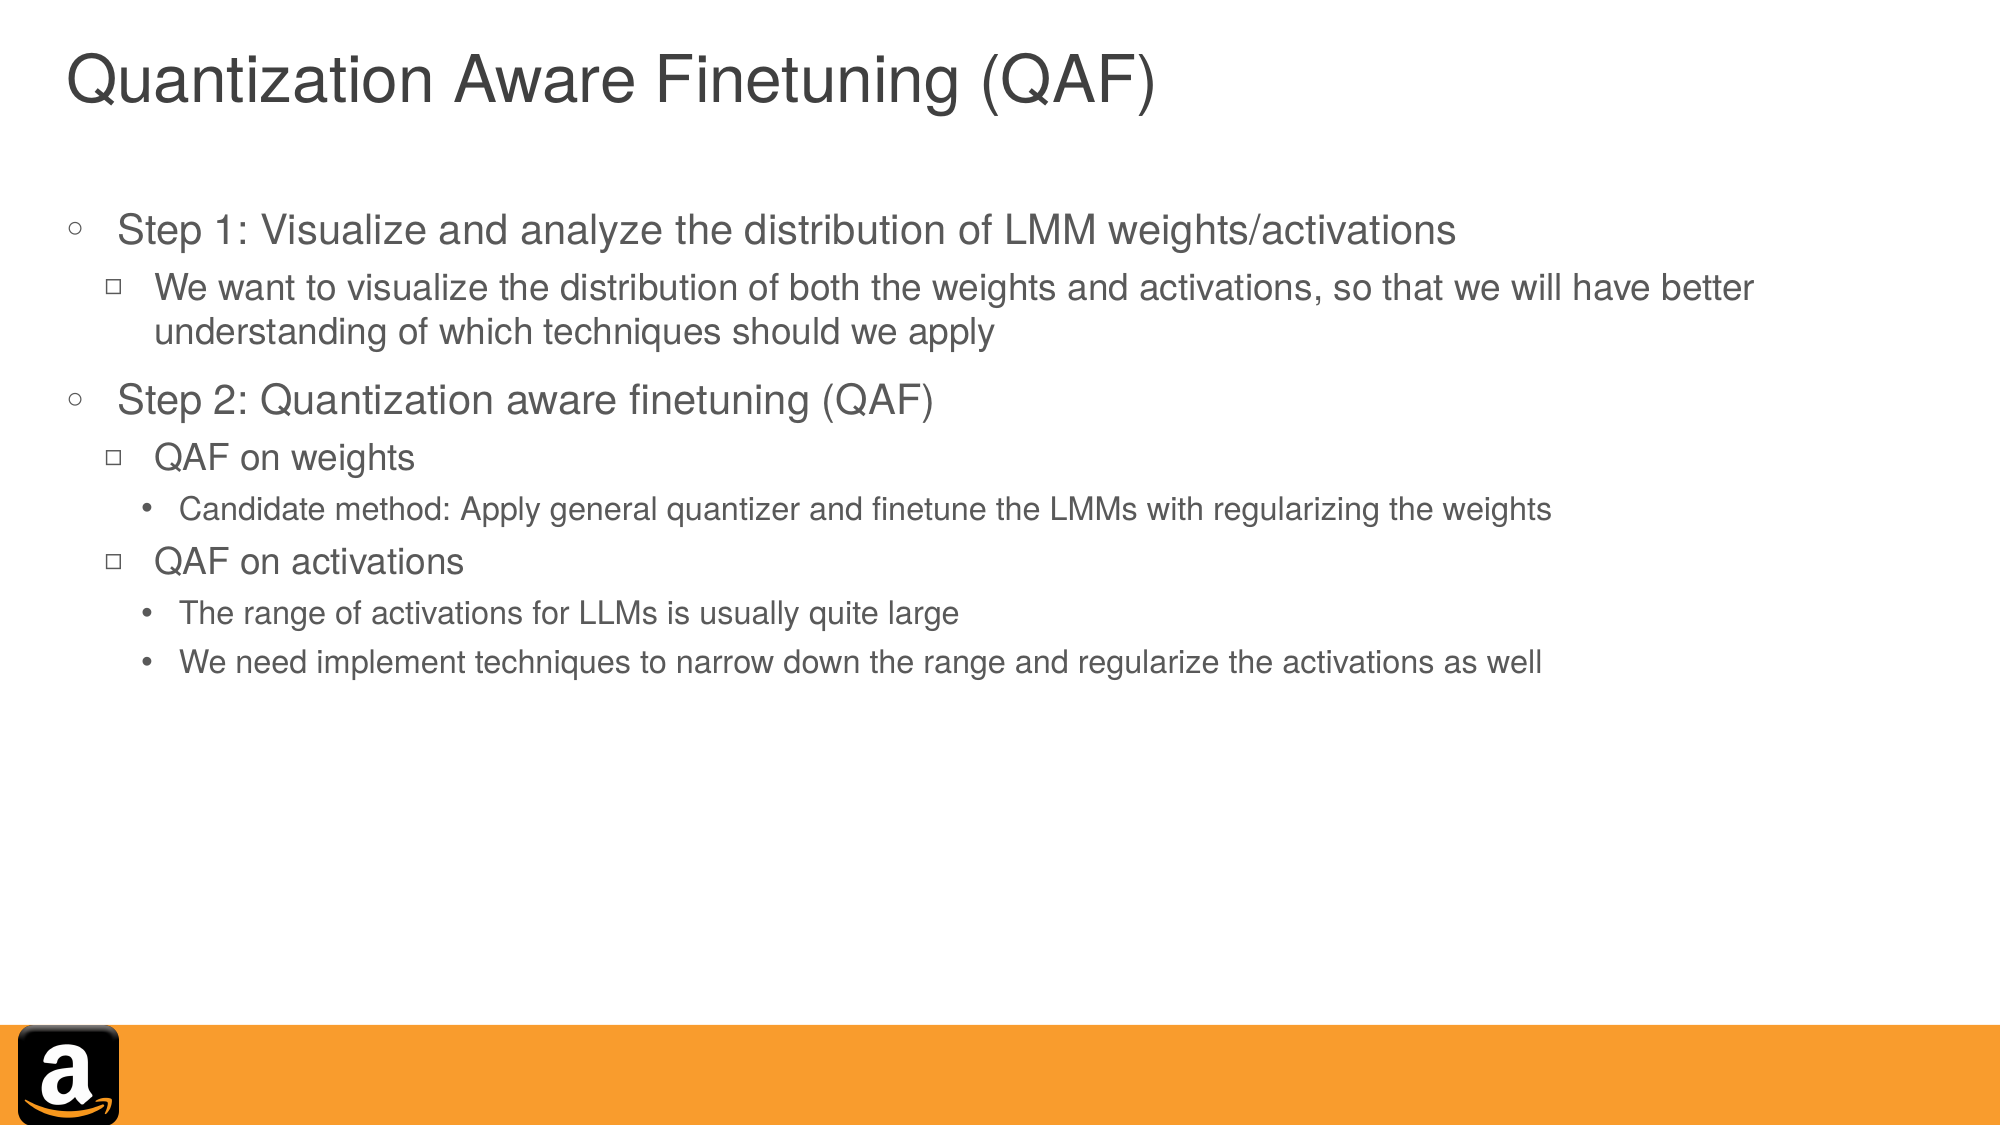

# Quantization Aware Finetuning (QAF)
Step 1: Visualize and analyze the distribution of LMM weights/activations
We want to visualize the distribution of both the weights and activations, so that we will have better understanding of which techniques should we apply
Step 2: Quantization aware finetuning (QAF)
QAF on weights
Candidate method: Apply general quantizer and finetune the LMMs with regularizing the weights
QAF on activations
The range of activations for LLMs is usually quite large
We need implement techniques to narrow down the range and regularize the activations as well